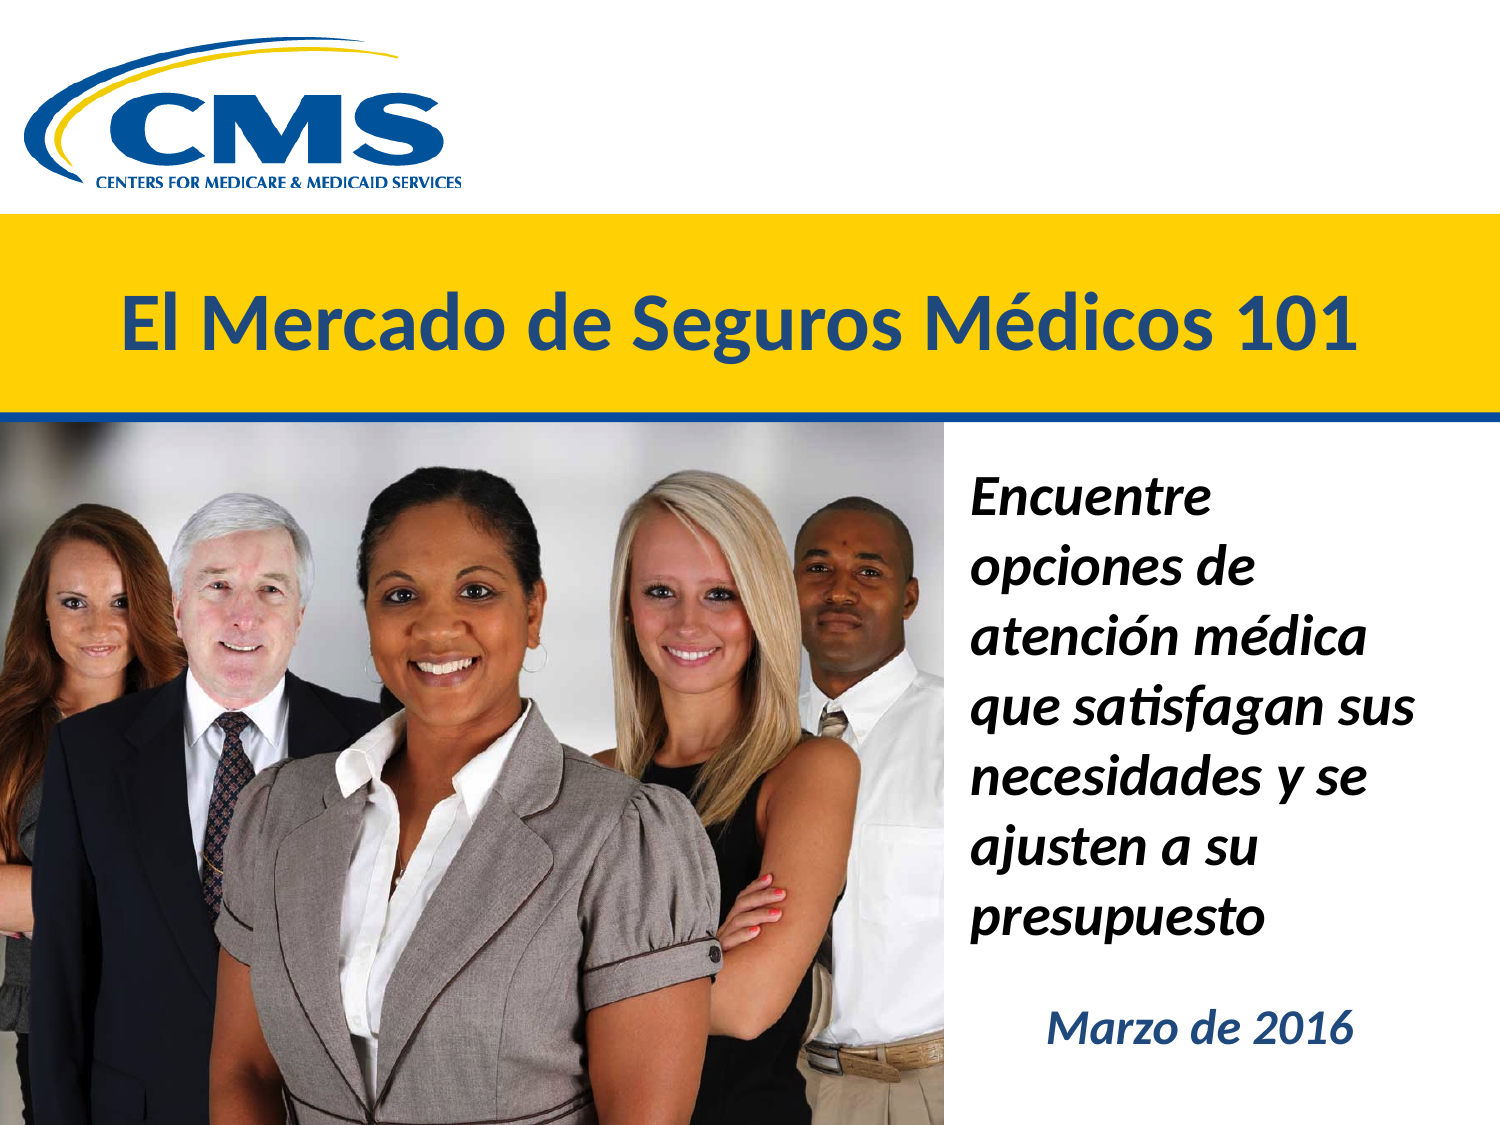

# El Mercado de Seguros Médicos 101
Encuentre opciones de atención médica que satisfagan sus necesidades y se ajusten a su presupuesto
Marzo de 2016